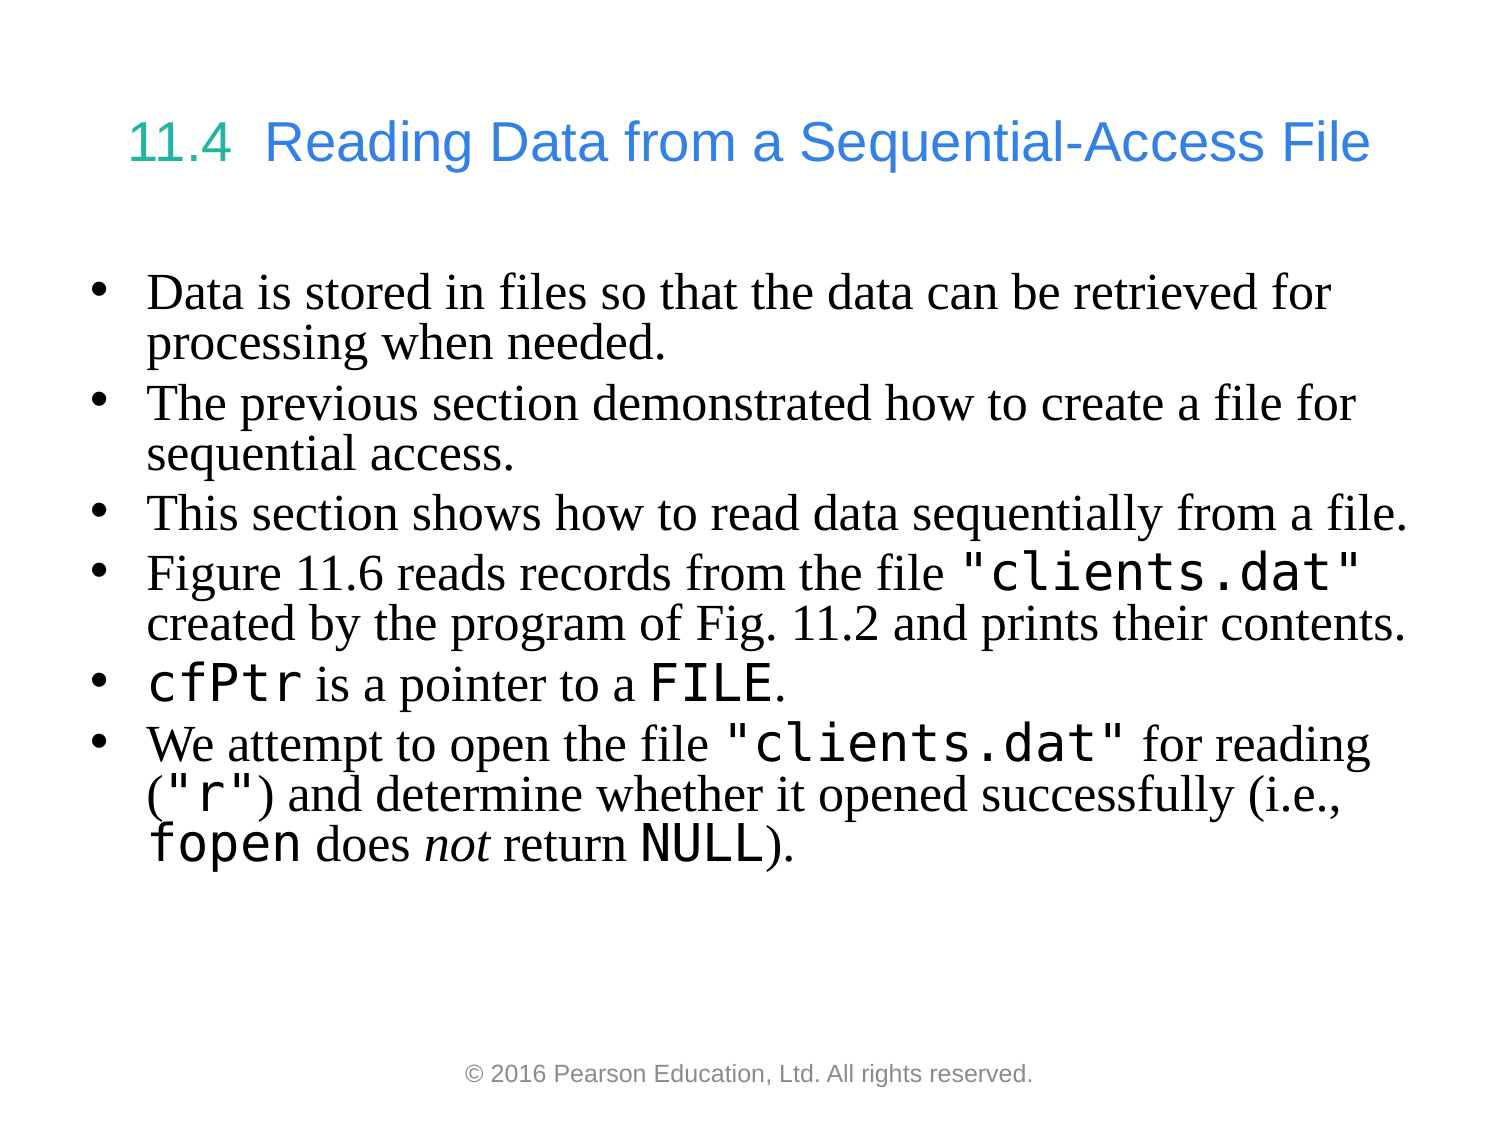

# 11.4  Reading Data from a Sequential-Access File
Data is stored in files so that the data can be retrieved for processing when needed.
The previous section demonstrated how to create a file for sequential access.
This section shows how to read data sequentially from a file.
Figure 11.6 reads records from the file "clients.dat" created by the program of Fig. 11.2 and prints their contents.
cfPtr is a pointer to a FILE.
We attempt to open the file "clients.dat" for reading ("r") and determine whether it opened successfully (i.e., fopen does not return NULL).
© 2016 Pearson Education, Ltd. All rights reserved.